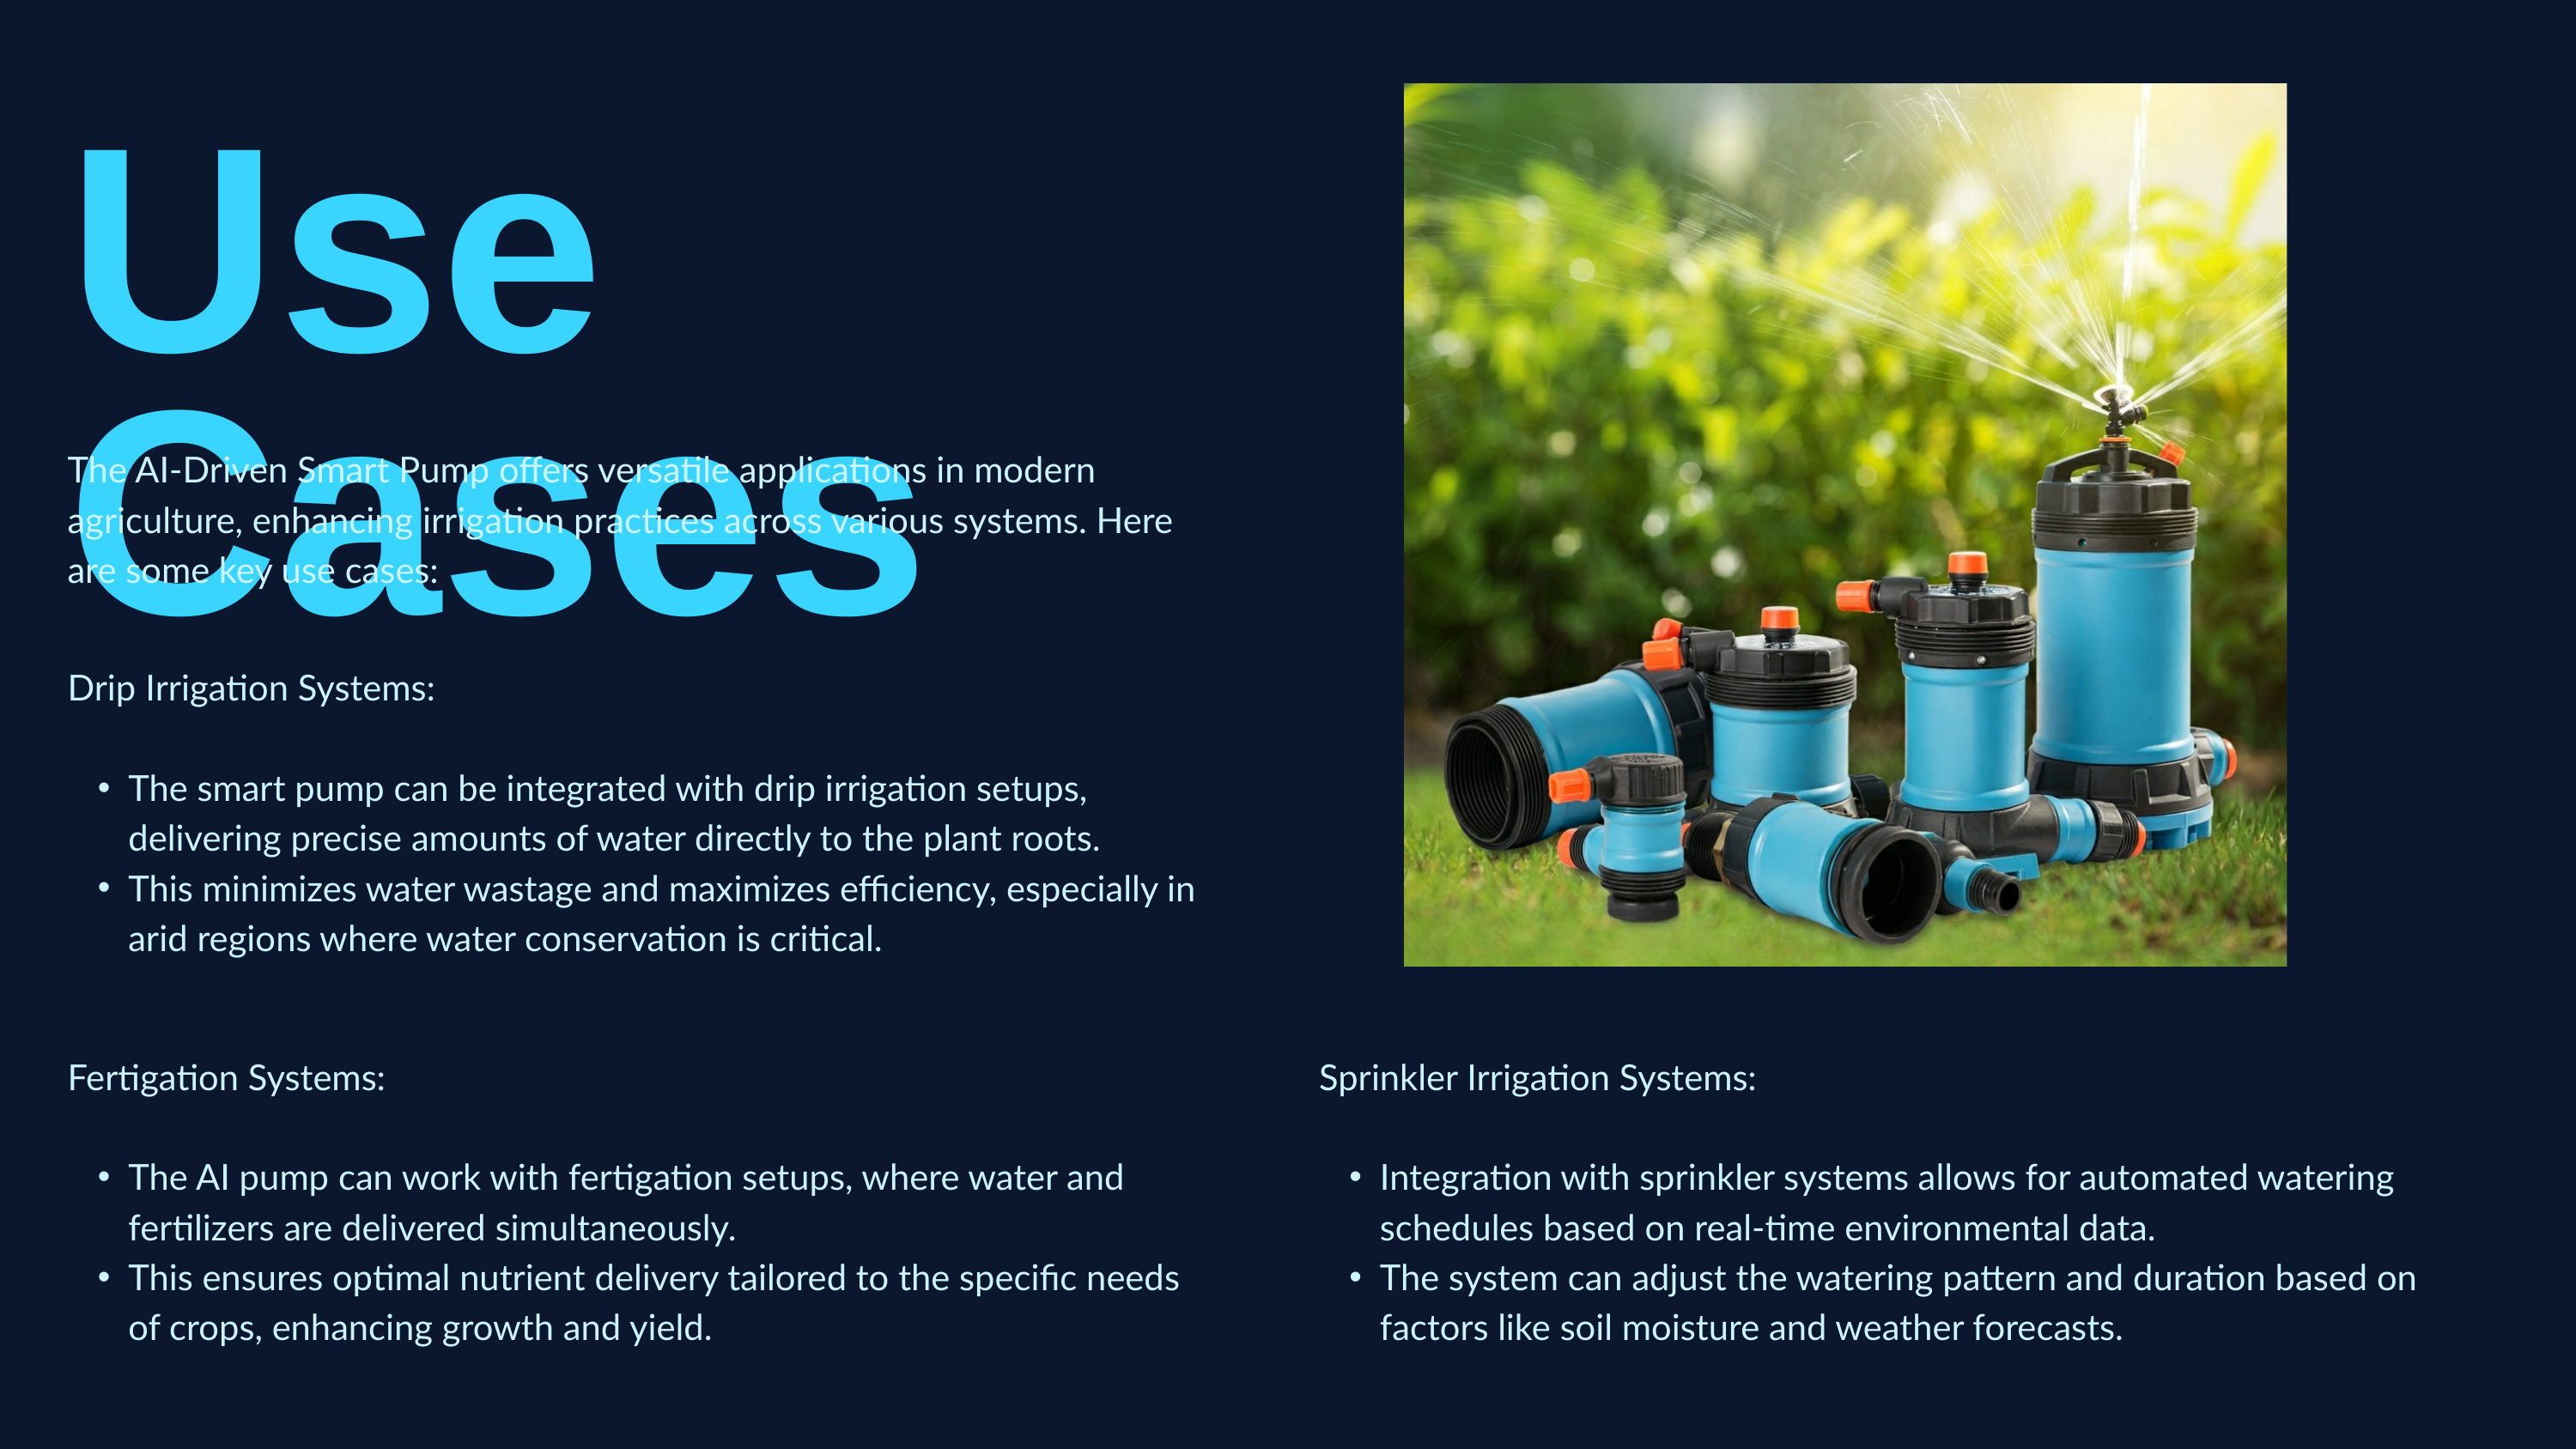

Use Cases
The AI-Driven Smart Pump offers versatile applications in modern agriculture, enhancing irrigation practices across various systems. Here are some key use cases:
Drip Irrigation Systems:

The smart pump can be integrated with drip irrigation setups, delivering precise amounts of water directly to the plant roots.
This minimizes water wastage and maximizes efficiency, especially in arid regions where water conservation is critical.

Fertigation Systems:

The AI pump can work with fertigation setups, where water and fertilizers are delivered simultaneously.
This ensures optimal nutrient delivery tailored to the specific needs of crops, enhancing growth and yield.

Sprinkler Irrigation Systems:

Integration with sprinkler systems allows for automated watering schedules based on real-time environmental data.
The system can adjust the watering pattern and duration based on factors like soil moisture and weather forecasts.